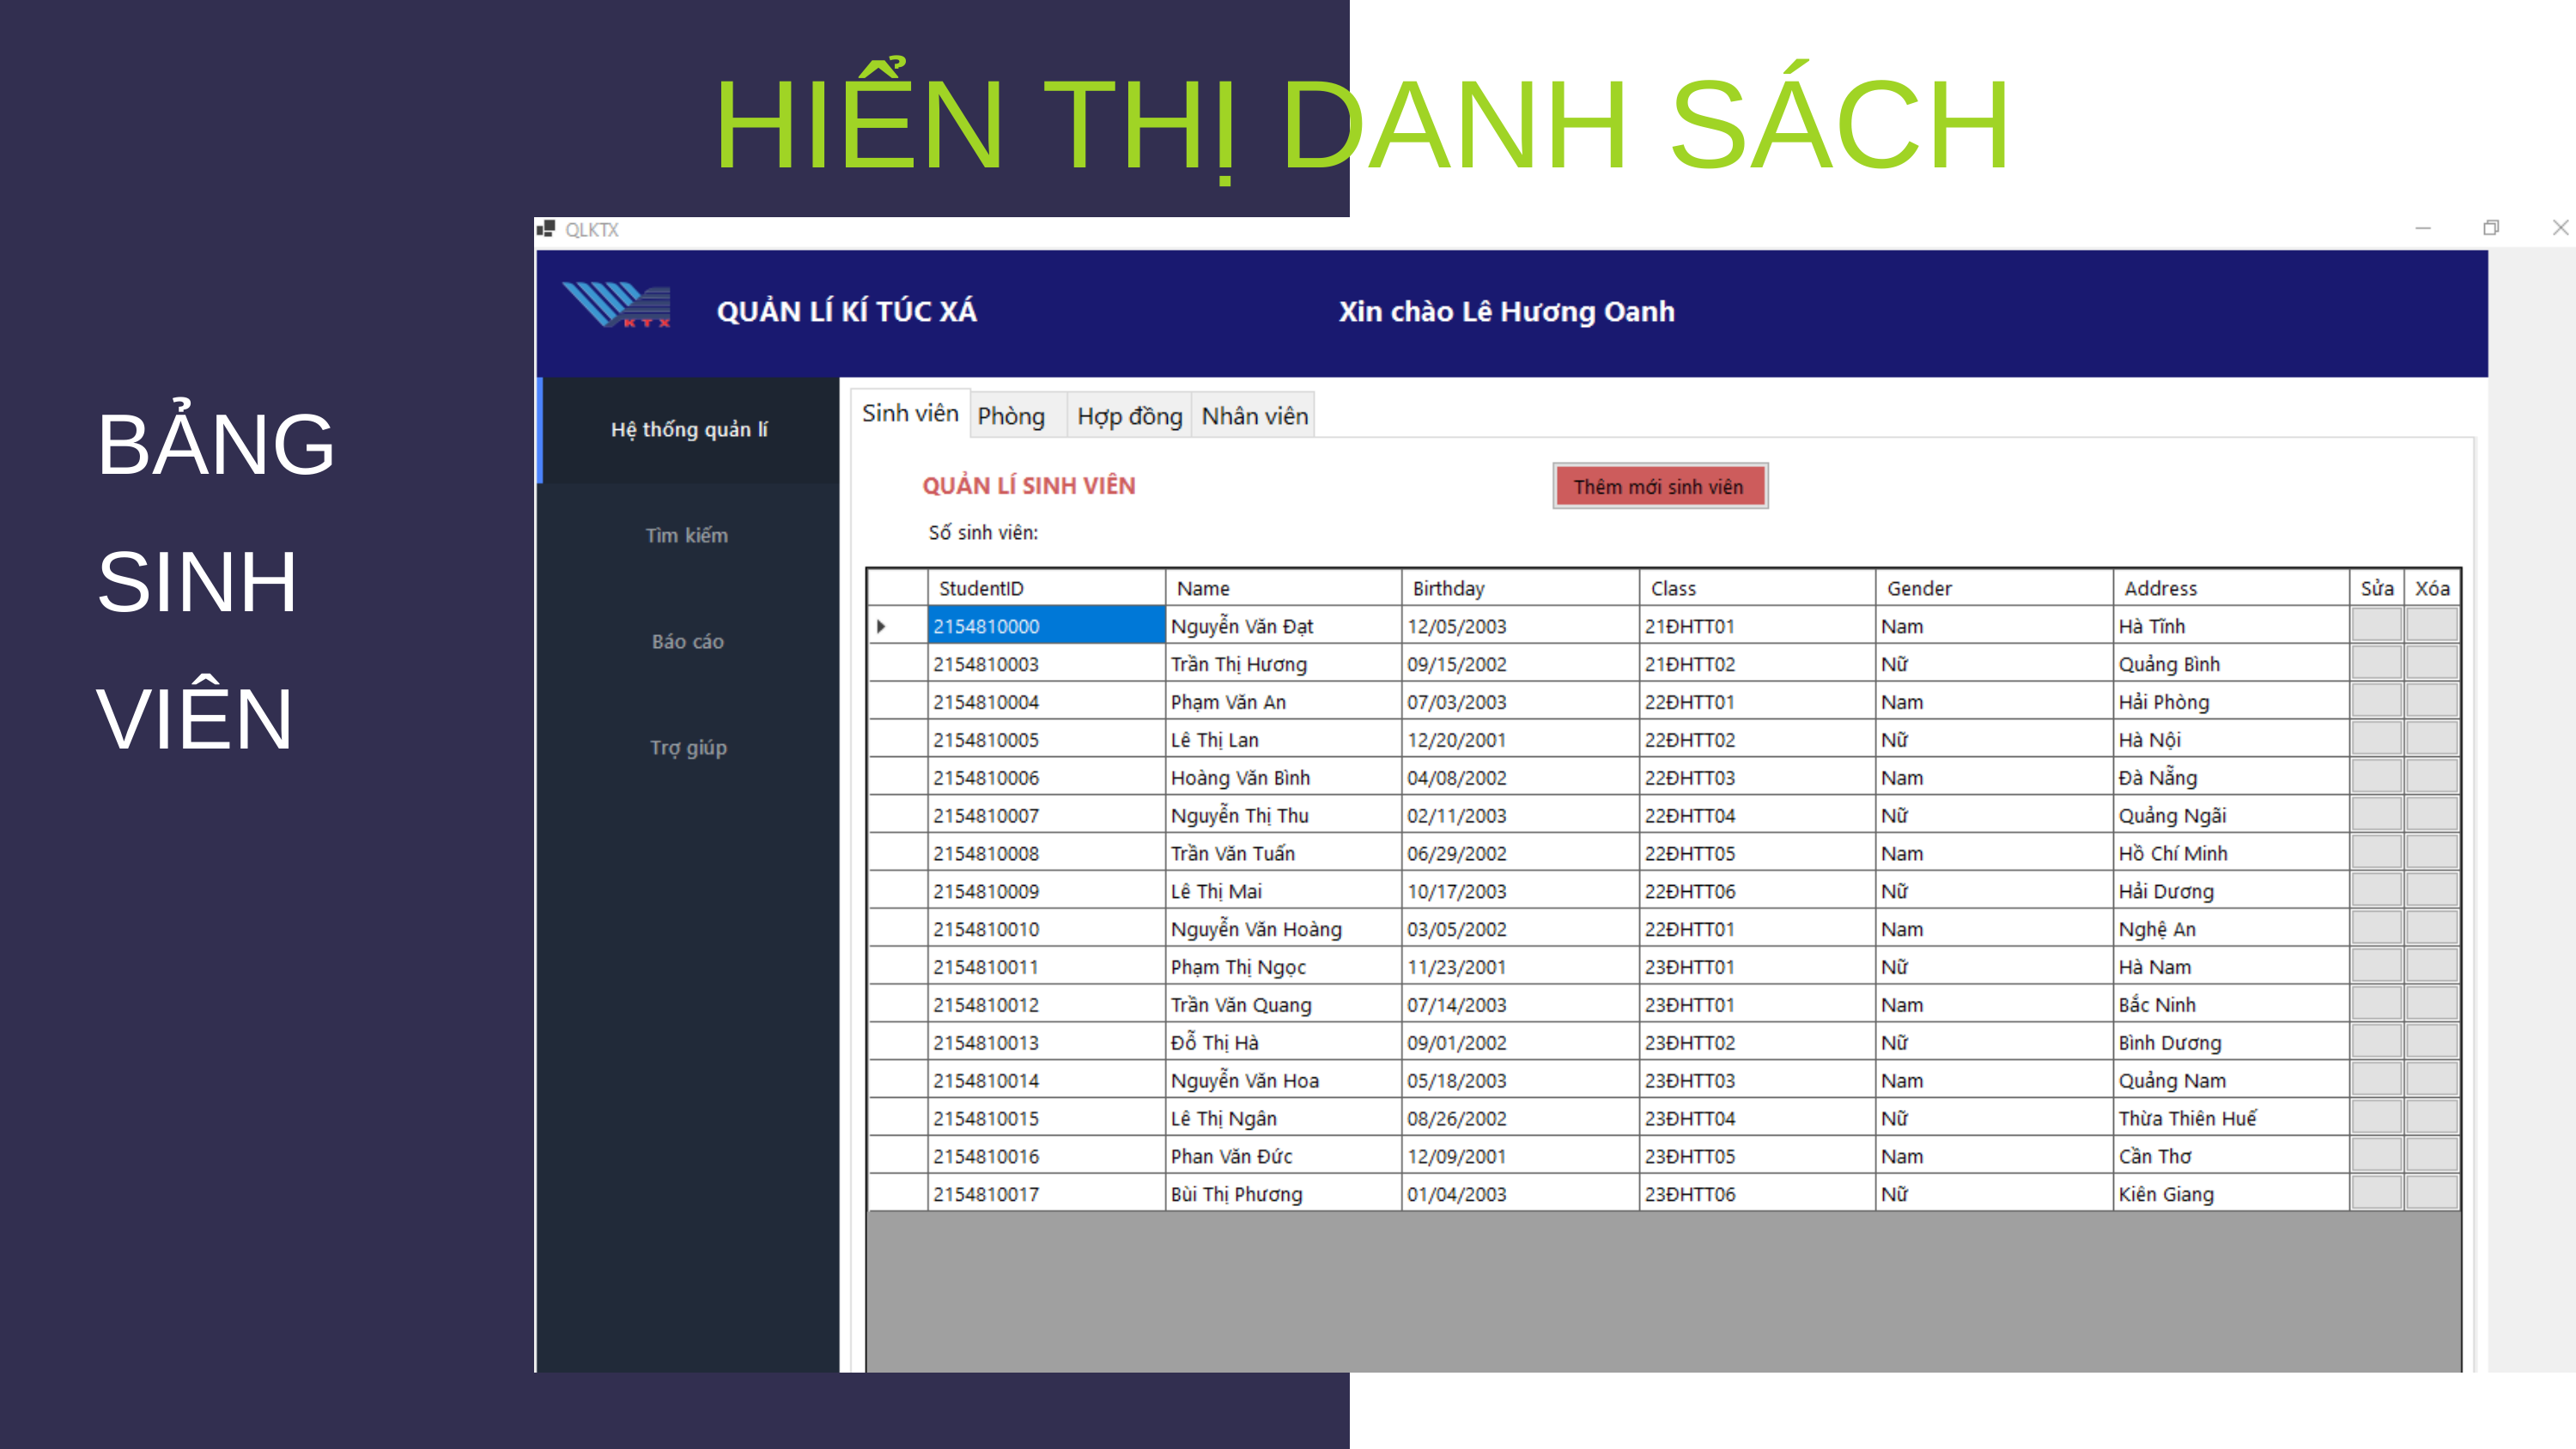

HIỂN THỊ DANH SÁCH

BẢNG SINH VIÊN